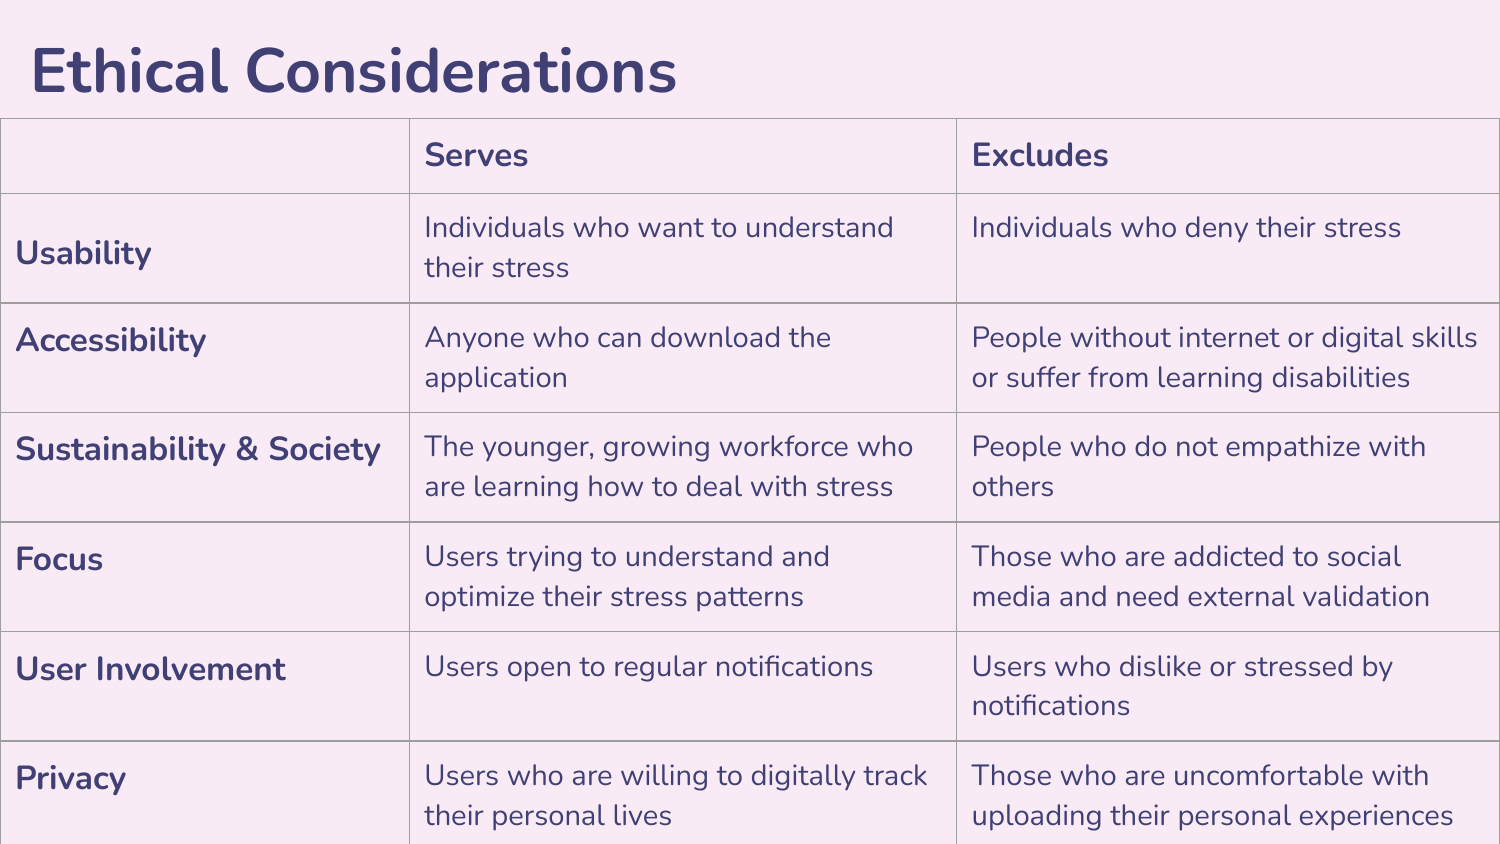

# Ethical Considerations
|  | Serves | Excludes |
| --- | --- | --- |
| Usability | Individuals who want to understand their stress | Individuals who deny their stress |
| Accessibility | Anyone who can download the application | People without internet or digital skills or suffer from learning disabilities |
| Sustainability & Society | The younger, growing workforce who are learning how to deal with stress | People who do not empathize with others |
| Focus | Users trying to understand and optimize their stress patterns | Those who are addicted to social media and need external validation |
| User Involvement | Users open to regular notifications | Users who dislike or stressed by notifications |
| Privacy | Users who are willing to digitally track their personal lives | Those who are uncomfortable with uploading their personal experiences |